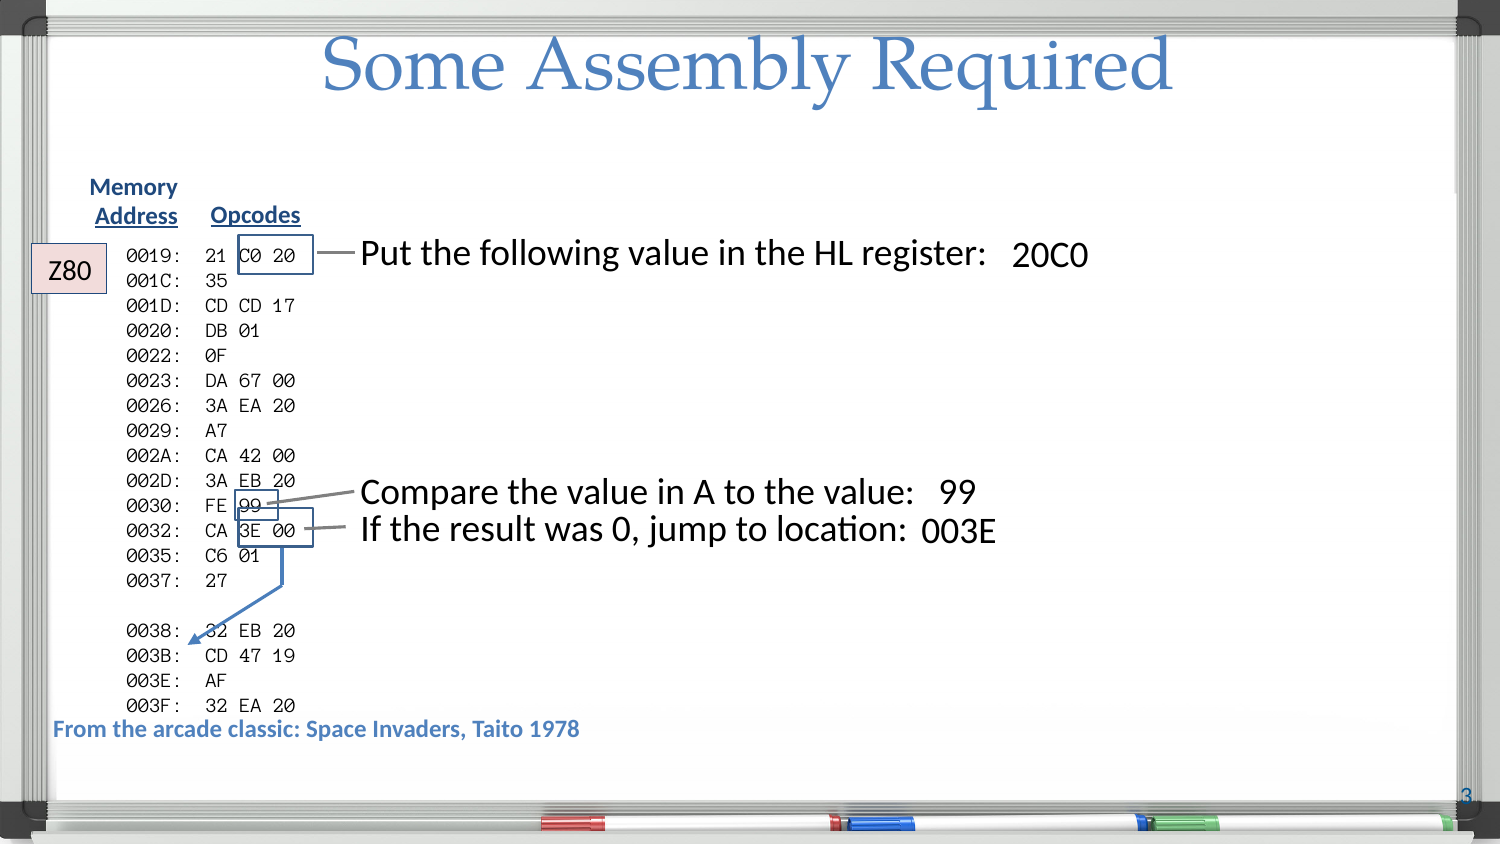

# Some Assembly Required
Memory Address
Opcodes
Put the following value in the HL register:
20C0
0019:  21 C0 20
001C:  35
001D:  CD CD 17
0020:  DB 01
0022:  0F
0023:  DA 67 00
0026:  3A EA 20
0029:  A7
002A:  CA 42 00
002D:  3A EB 20
0030:  FE 99
0032:  CA 3E 00
0035:  C6 01
0037:  27
0038:  32 EB 20
003B:  CD 47 19
003E:  AF
003F:  32 EA 20

Z80
Compare the value in A to the value:
99

If the result was 0, jump to location:
003E

From the arcade classic: Space Invaders, Taito 1978
3